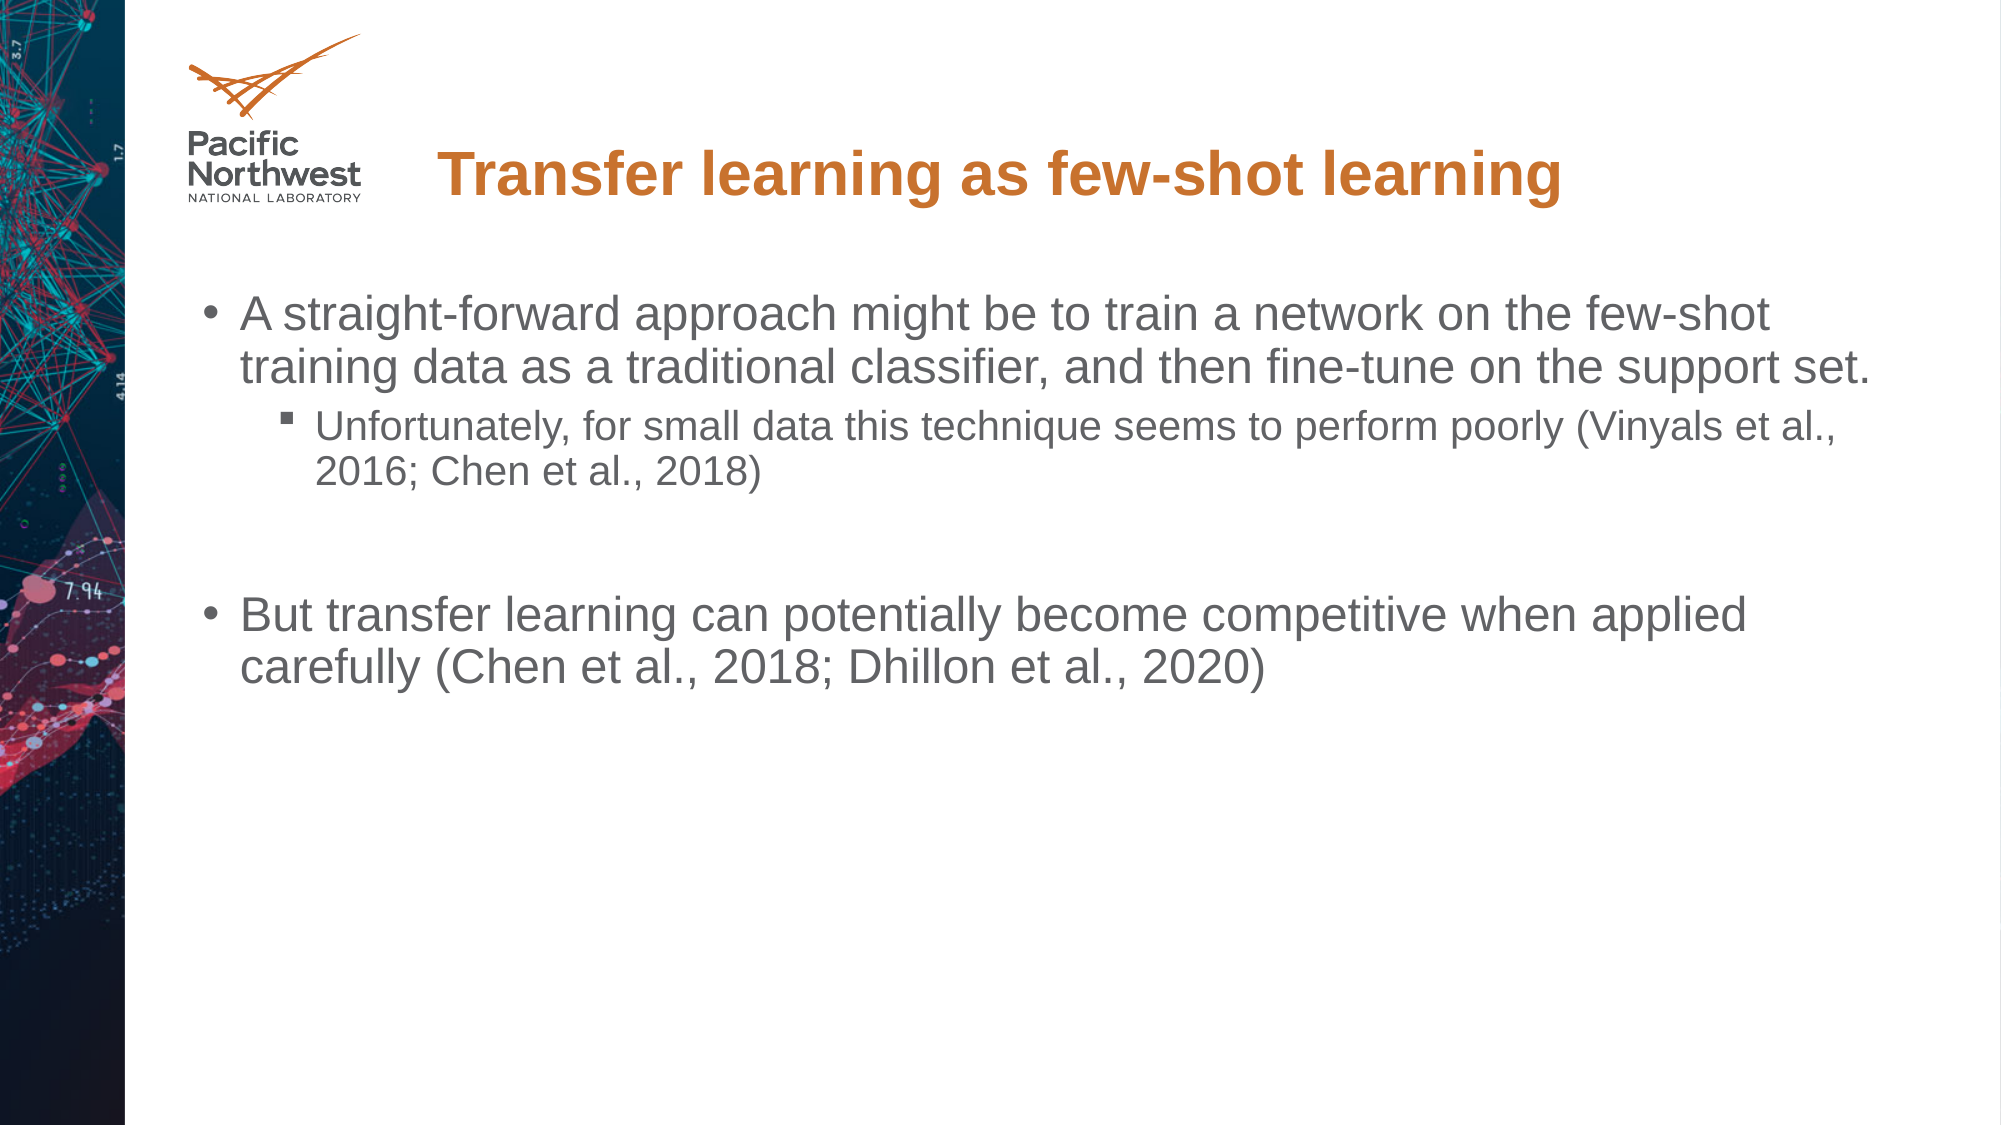

# Transfer learning as few-shot learning
A straight-forward approach might be to train a network on the few-shot training data as a traditional classifier, and then fine-tune on the support set.
Unfortunately, for small data this technique seems to perform poorly (Vinyals et al., 2016; Chen et al., 2018)

But transfer learning can potentially become competitive when applied carefully (Chen et al., 2018; Dhillon et al., 2020)